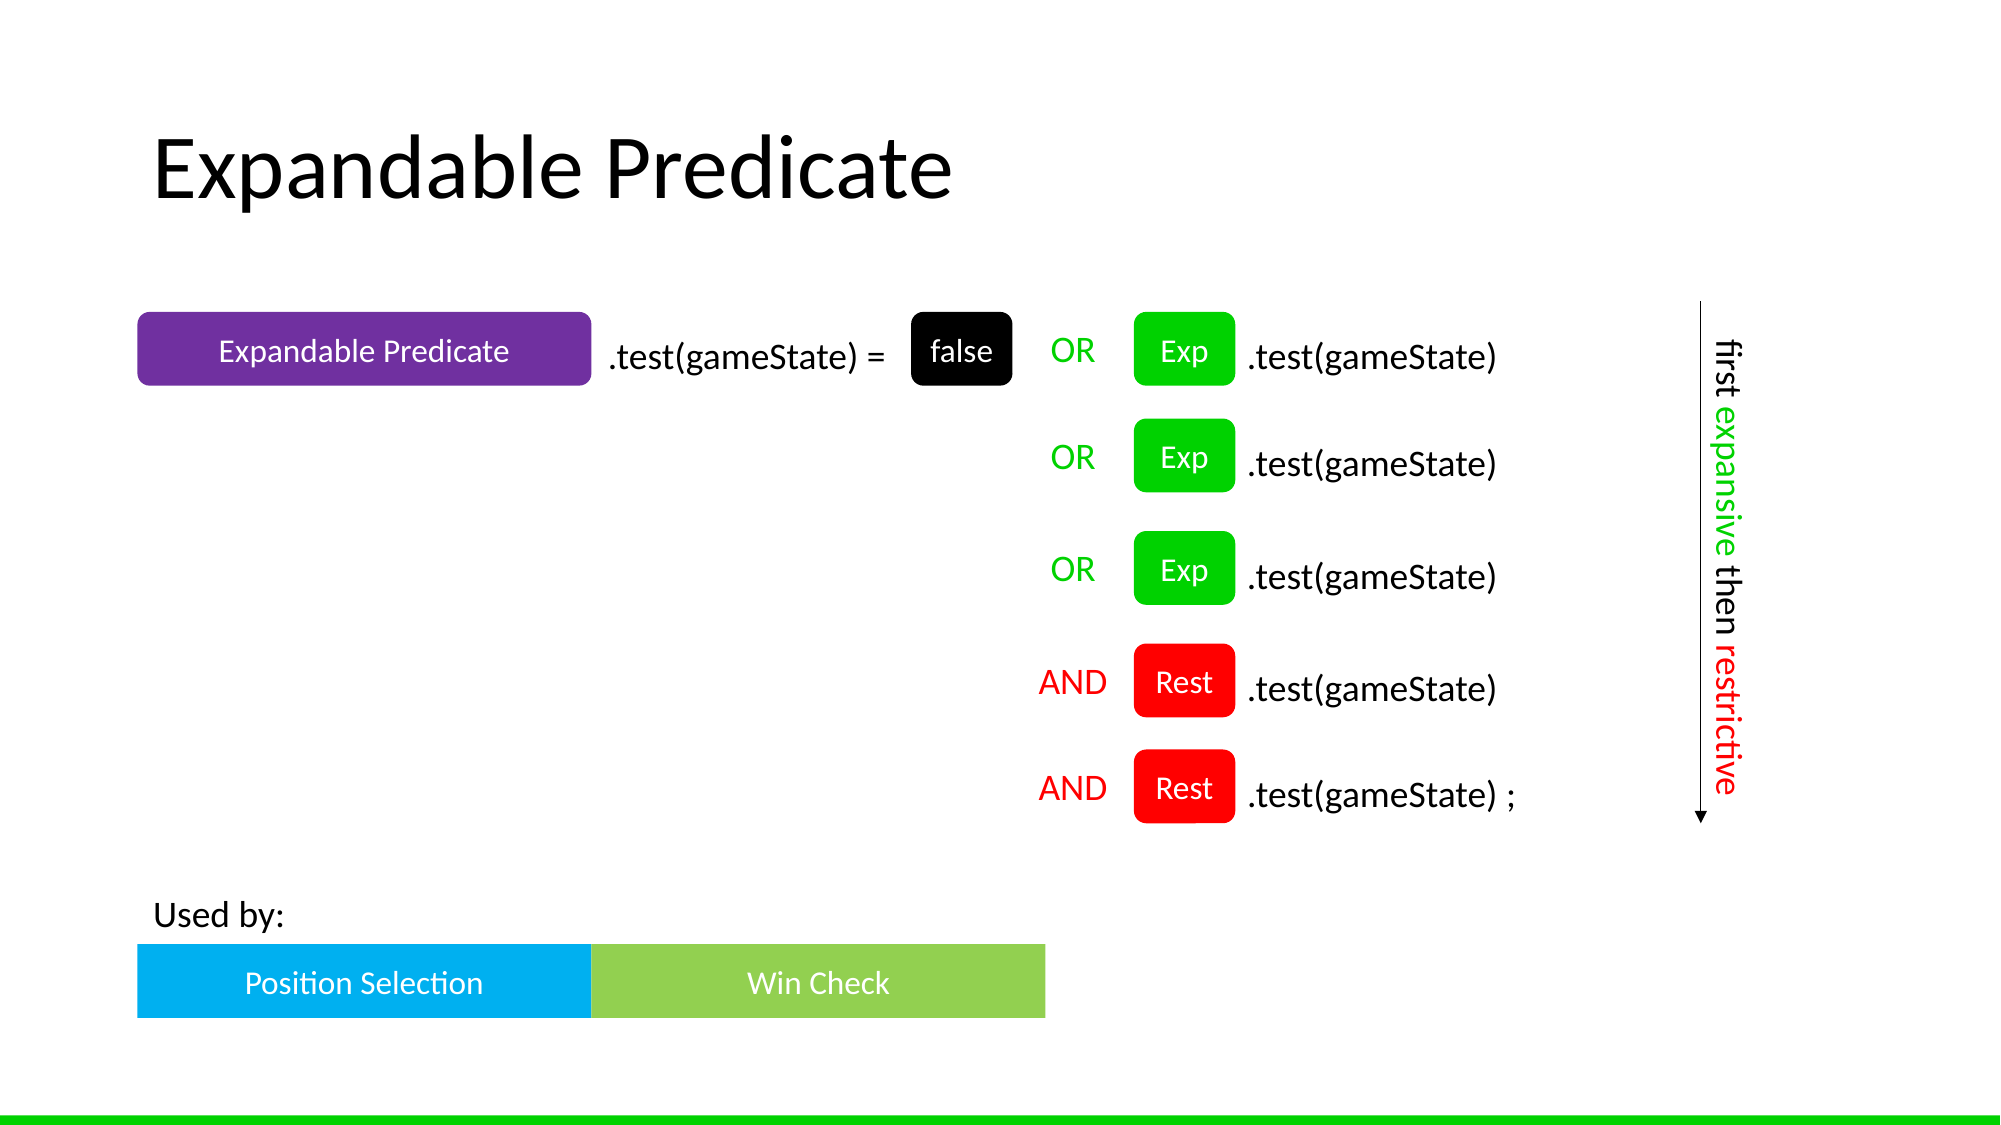

# Expandable Predicate
first expansive then restrictive
Expandable Predicate
false
Exp
OR
.test(gameState)
.test(gameState) =
Exp
OR
.test(gameState)
Exp
OR
.test(gameState)
Rest
AND
.test(gameState)
Rest
AND
.test(gameState) ;
Used by:
Position Selection
Win Check